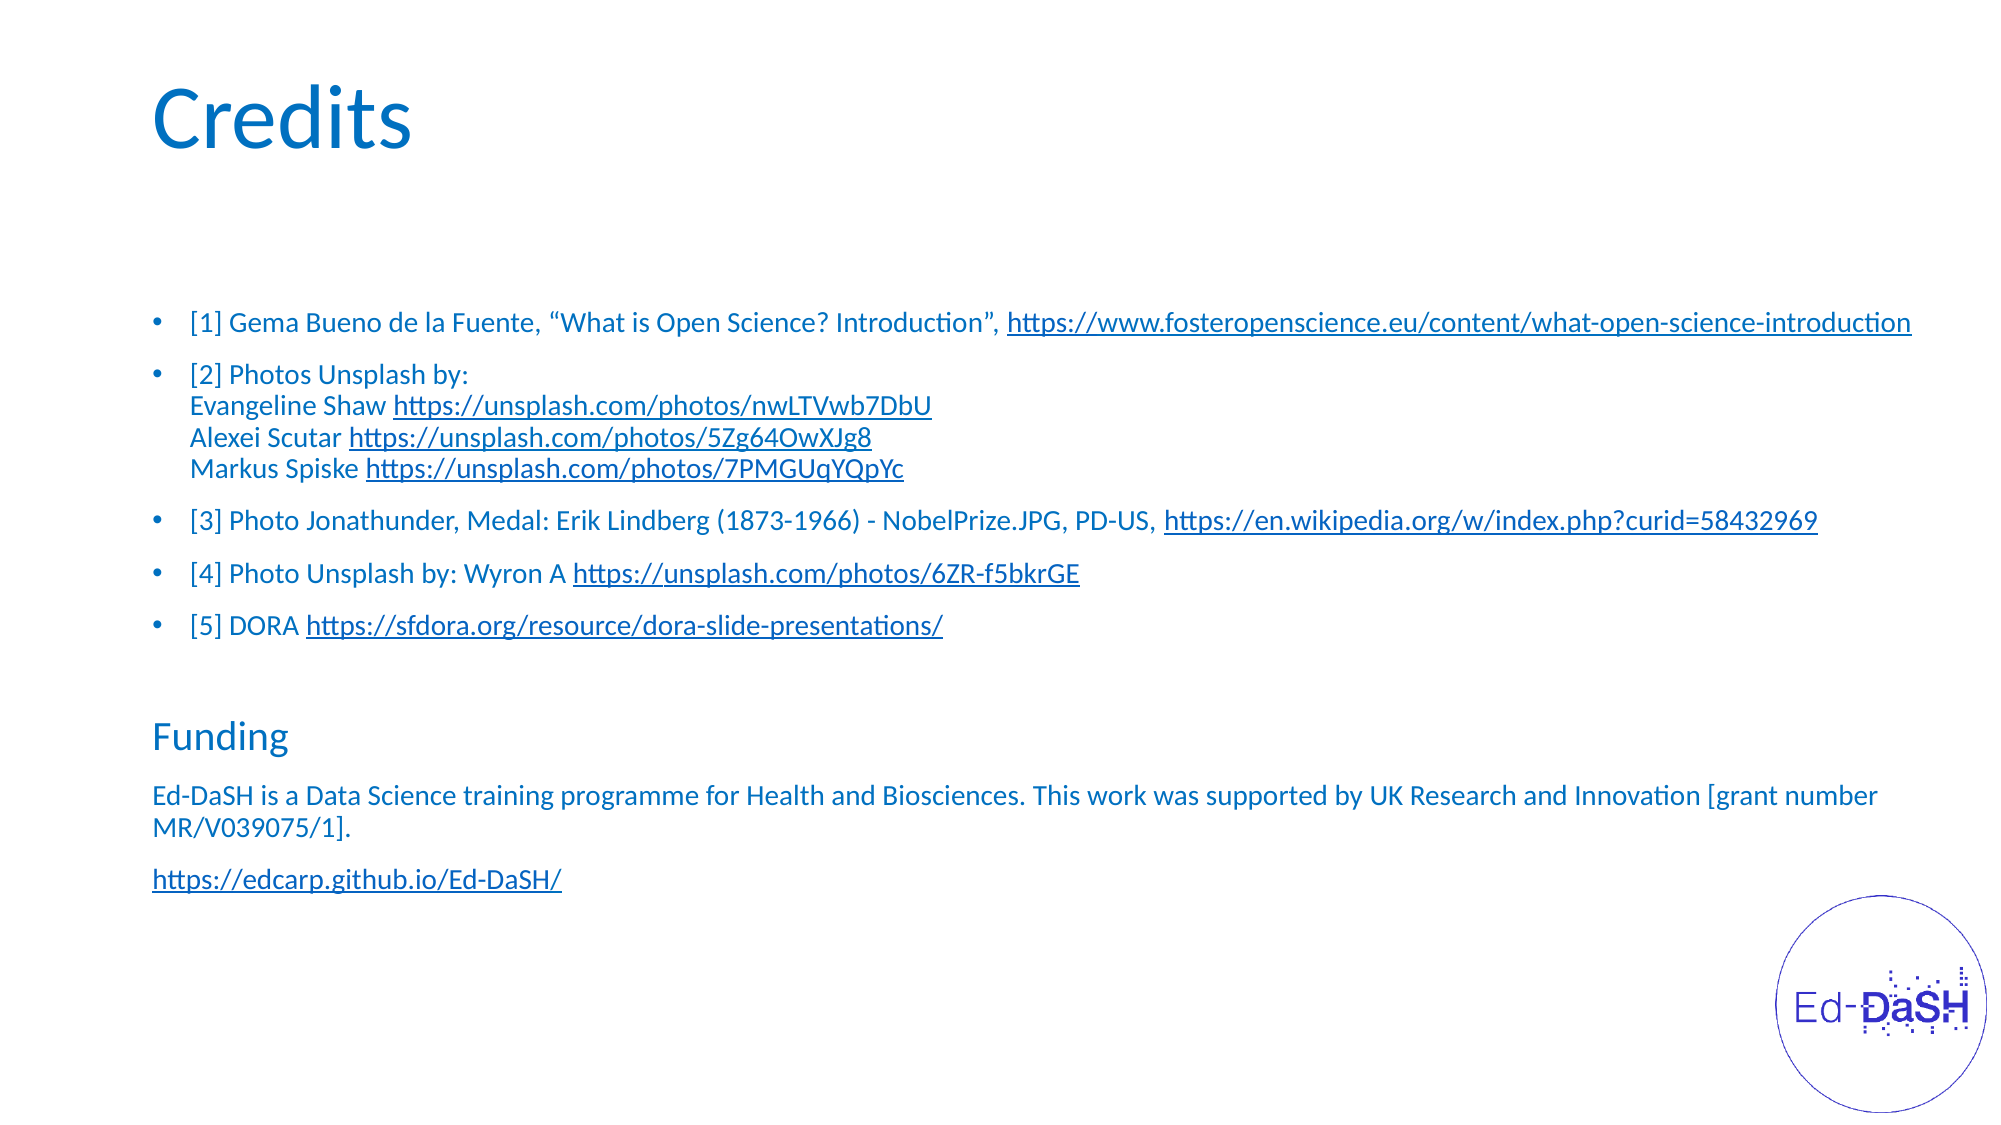

# Credits
[1] Gema Bueno de la Fuente, “What is Open Science? Introduction”, https://www.fosteropenscience.eu/content/what-open-science-introduction
[2] Photos Unsplash by:
Evangeline Shaw https://unsplash.com/photos/nwLTVwb7DbU
Alexei Scutar https://unsplash.com/photos/5Zg64OwXJg8
Markus Spiske https://unsplash.com/photos/7PMGUqYQpYc
[3] Photo Jonathunder, Medal: Erik Lindberg (1873-1966) - NobelPrize.JPG, PD-US, https://en.wikipedia.org/w/index.php?curid=58432969
[4] Photo Unsplash by: Wyron A https://unsplash.com/photos/6ZR-f5bkrGE
[5] DORA https://sfdora.org/resource/dora-slide-presentations/

Funding
Ed-DaSH is a Data Science training programme for Health and Biosciences. This work was supported by UK Research and Innovation [grant number MR/V039075/1].
https://edcarp.github.io/Ed-DaSH/